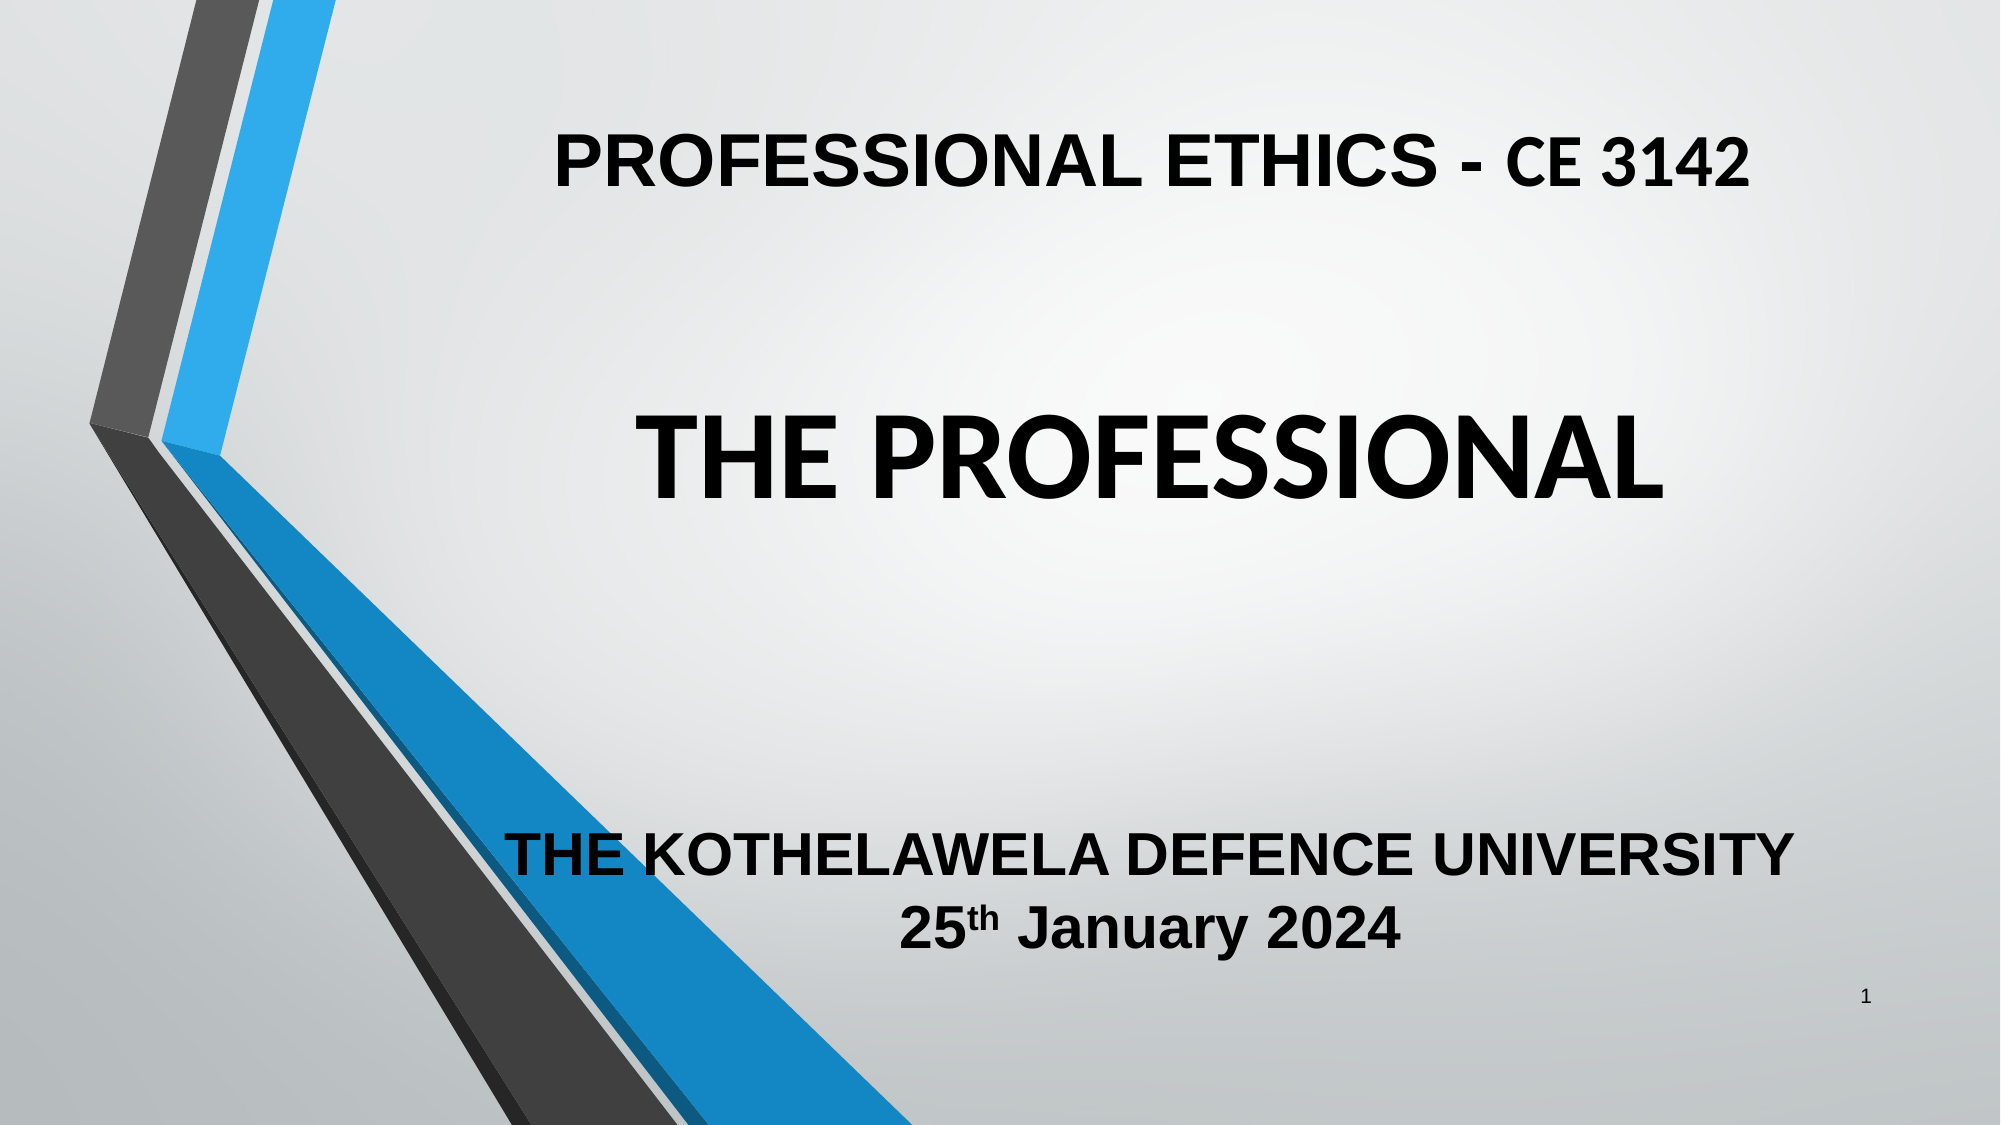

PROFESSIONAL ETHICS - CE 3142
# THE PROFESSIONAL THE KOTHELAWELA DEFENCE UNIVERSITY 25th January 2024
1